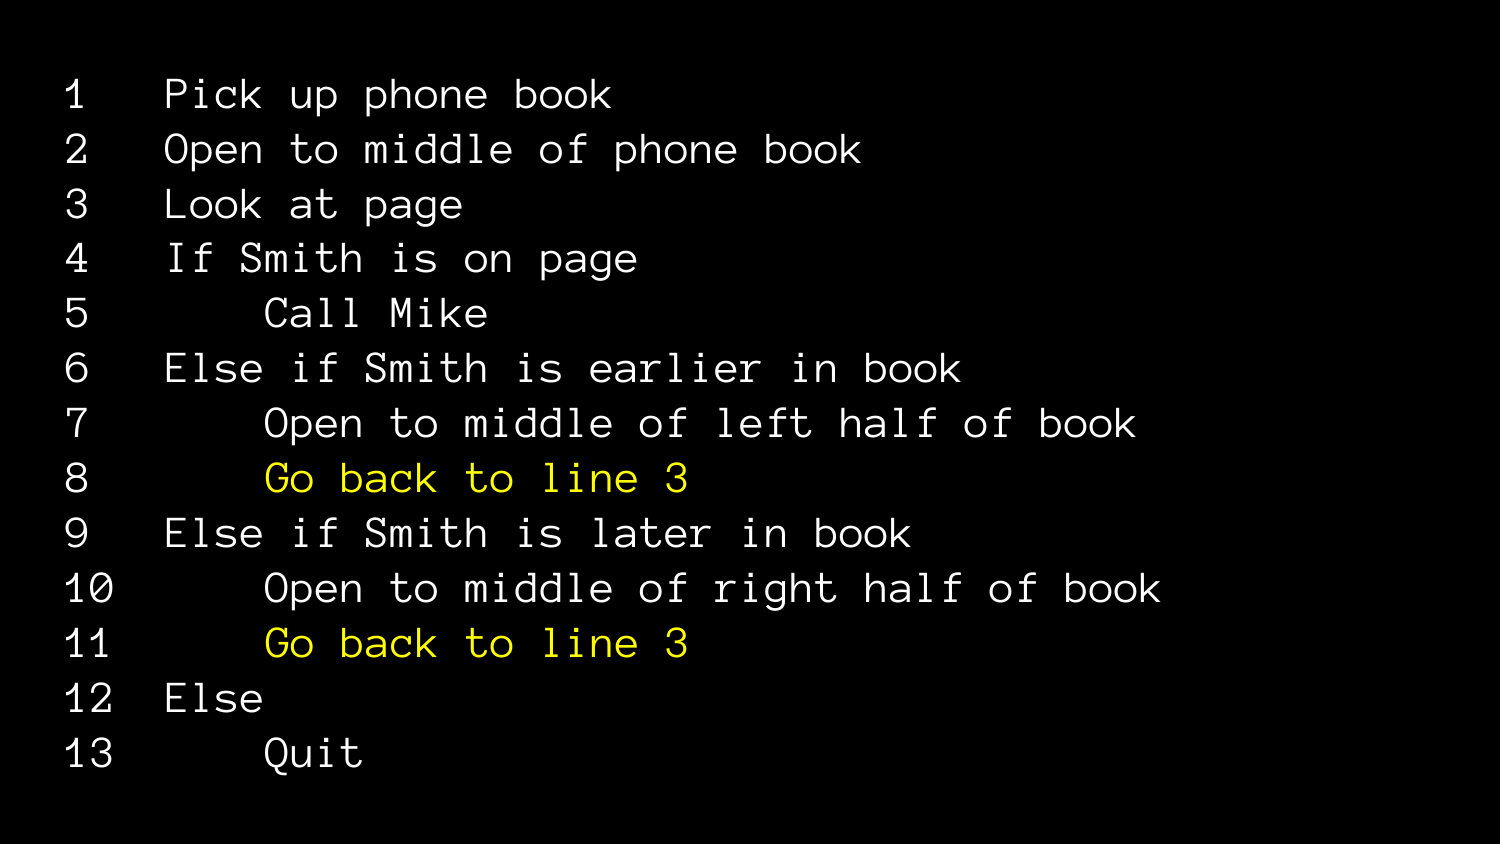

1   Pick up phone book
2   Open to middle of phone book
3   Look at page
4   If Smith is on page
5       Call Mike
6   Else if Smith is earlier in book
7       Open to middle of left half of book
8       Go back to line 3
9   Else if Smith is later in book
10      Open to middle of right half of book
11      Go back to line 3
12  Else
13      Quit